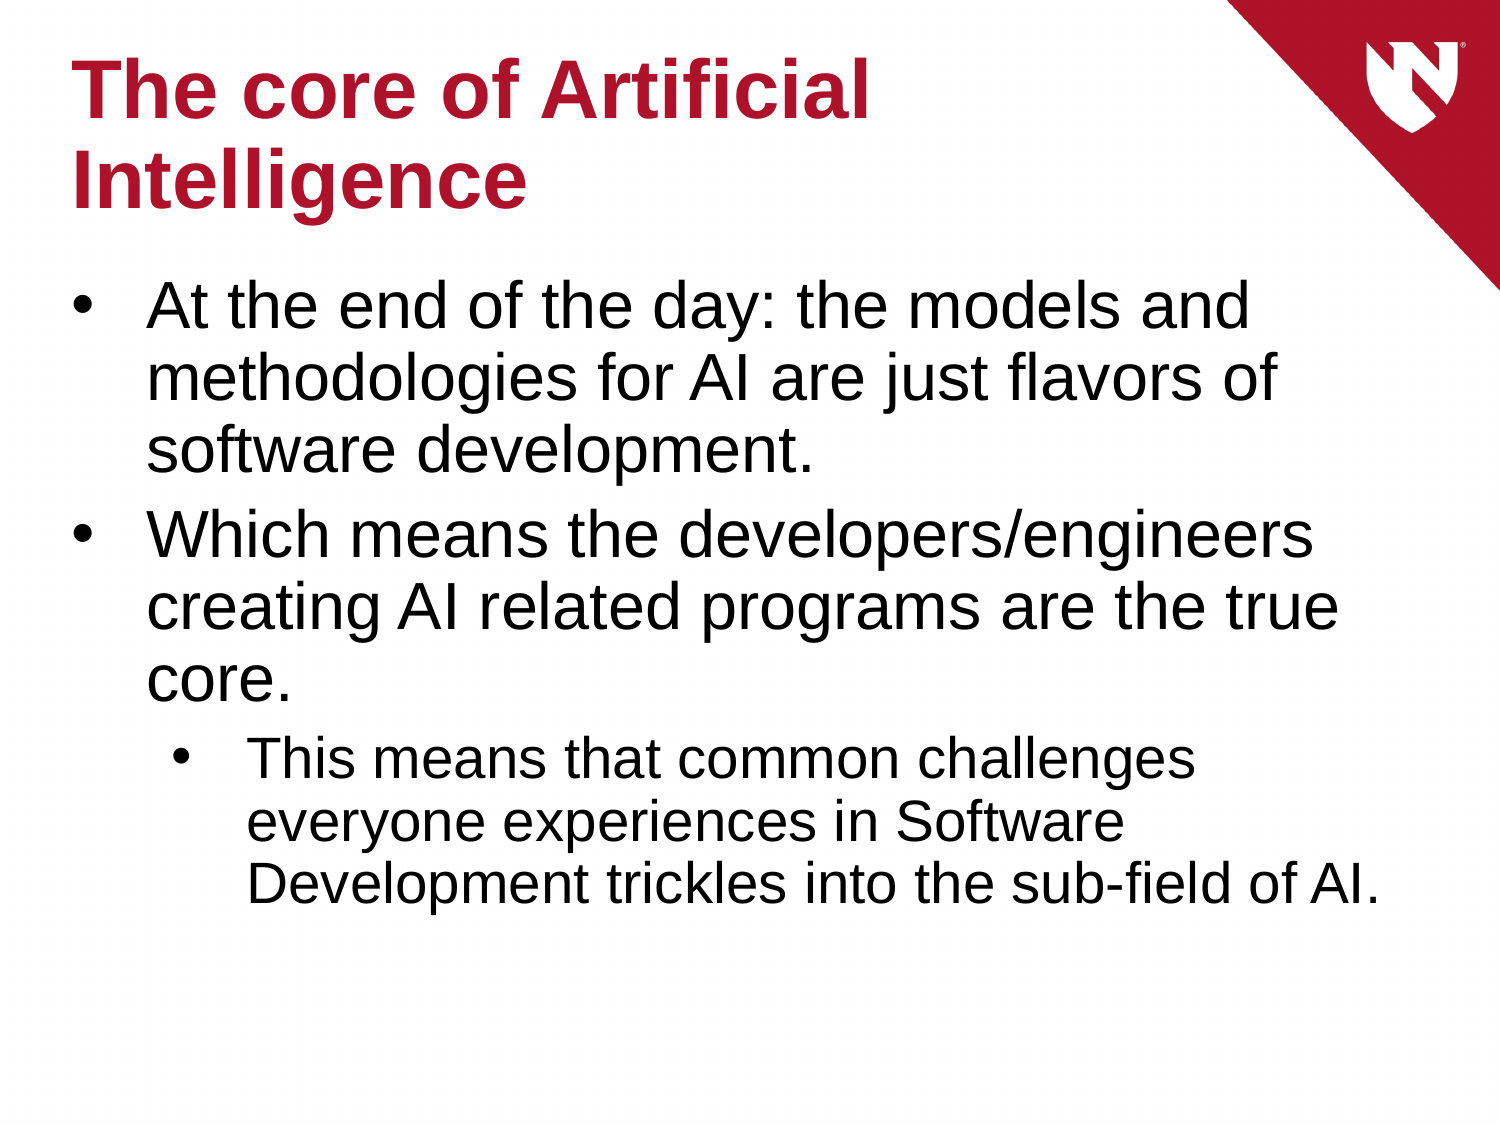

# The core of Artificial Intelligence
At the end of the day: the models and methodologies for AI are just flavors of software development.
Which means the developers/engineers creating AI related programs are the true core.
This means that common challenges everyone experiences in Software Development trickles into the sub-field of AI.